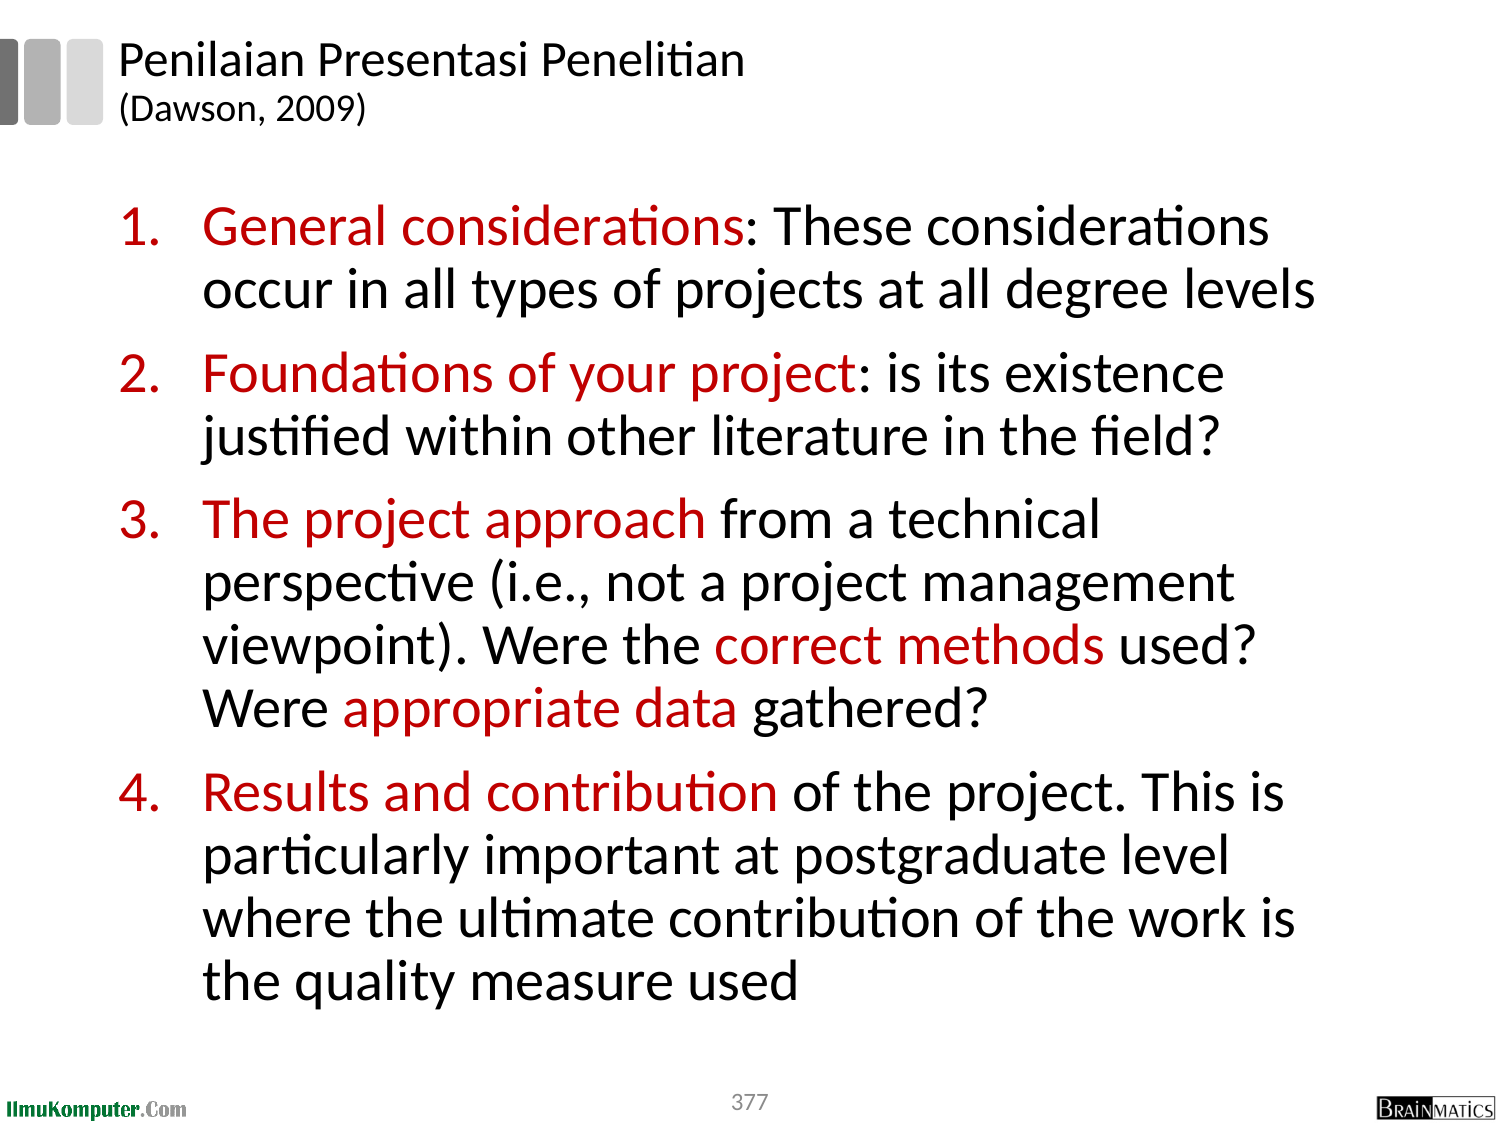

# Penilaian Presentasi Penelitian (Dawson, 2009)
General considerations: These considerations occur in all types of projects at all degree levels
Foundations of your project: is its existence justified within other literature in the field?
The project approach from a technical perspective (i.e., not a project management viewpoint). Were the correct methods used? Were appropriate data gathered?
Results and contribution of the project. This is particularly important at postgraduate level where the ultimate contribution of the work is the quality measure used

377